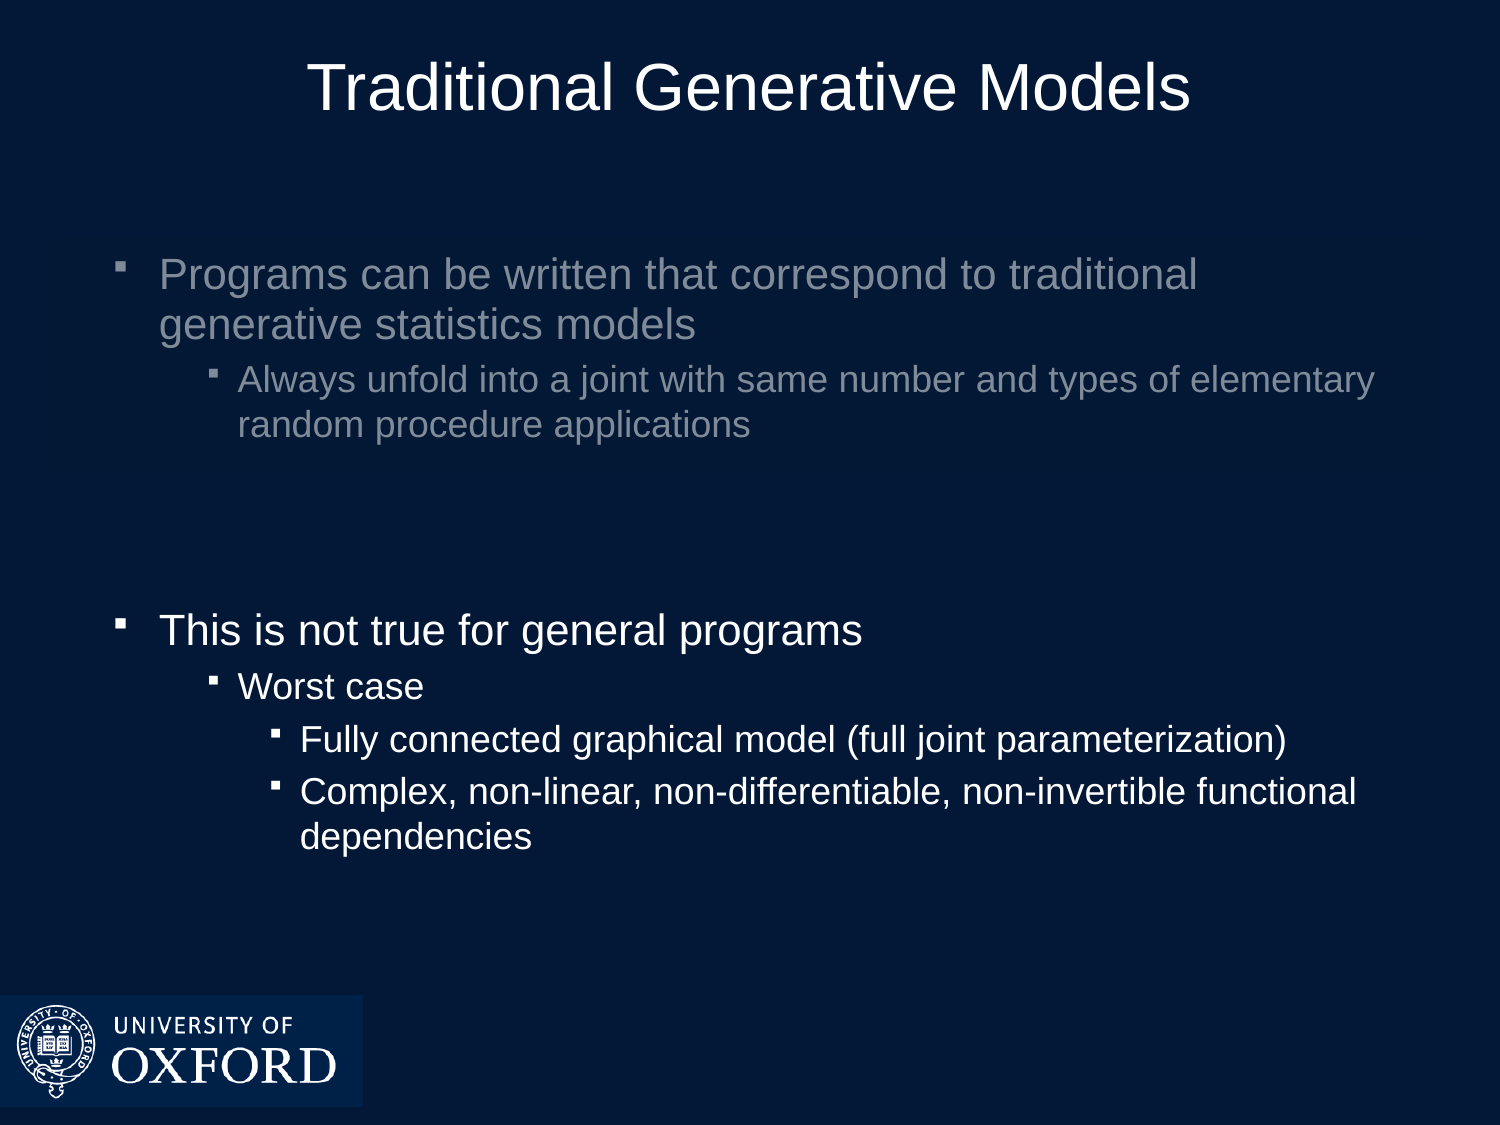

# Traditional Generative Models

Programs can be written that correspond to traditional generative statistics models
Always unfold into a joint with same number and types of elementary random procedure applications

This is not true for general programs
Worst case
Fully connected graphical model (full joint parameterization)
Complex, non-linear, non-differentiable, non-invertible functional dependencies